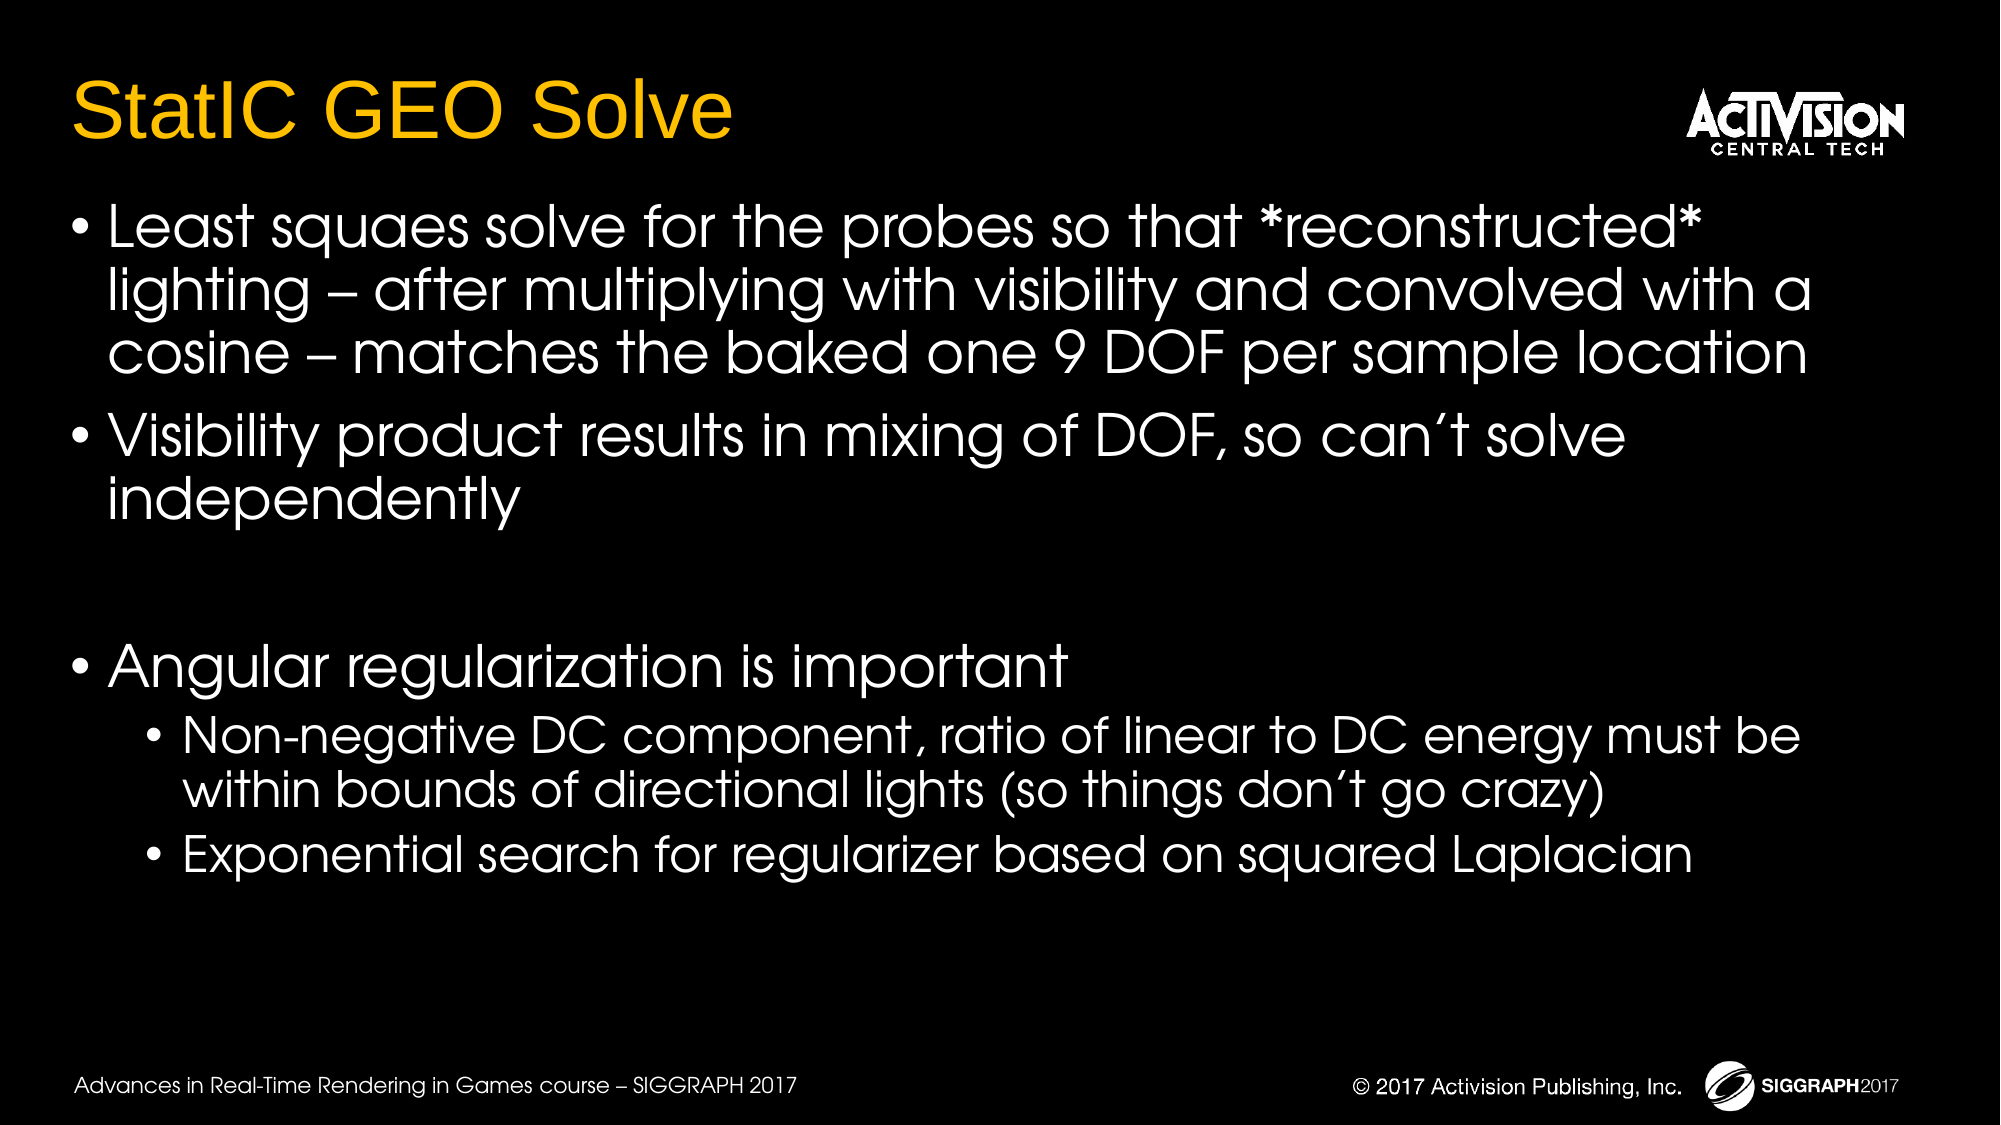

# StatIC GEO Solve
Least squaes solve for the probes so that *reconstructed* lighting – after multiplying with visibility and convolved with a cosine – matches the baked one 9 DOF per sample location
Visibility product results in mixing of DOF, so can’t solve independently

Angular regularization is important
Non-negative DC component, ratio of linear to DC energy must be within bounds of directional lights (so things don’t go crazy)
Exponential search for regularizer based on squared Laplacian